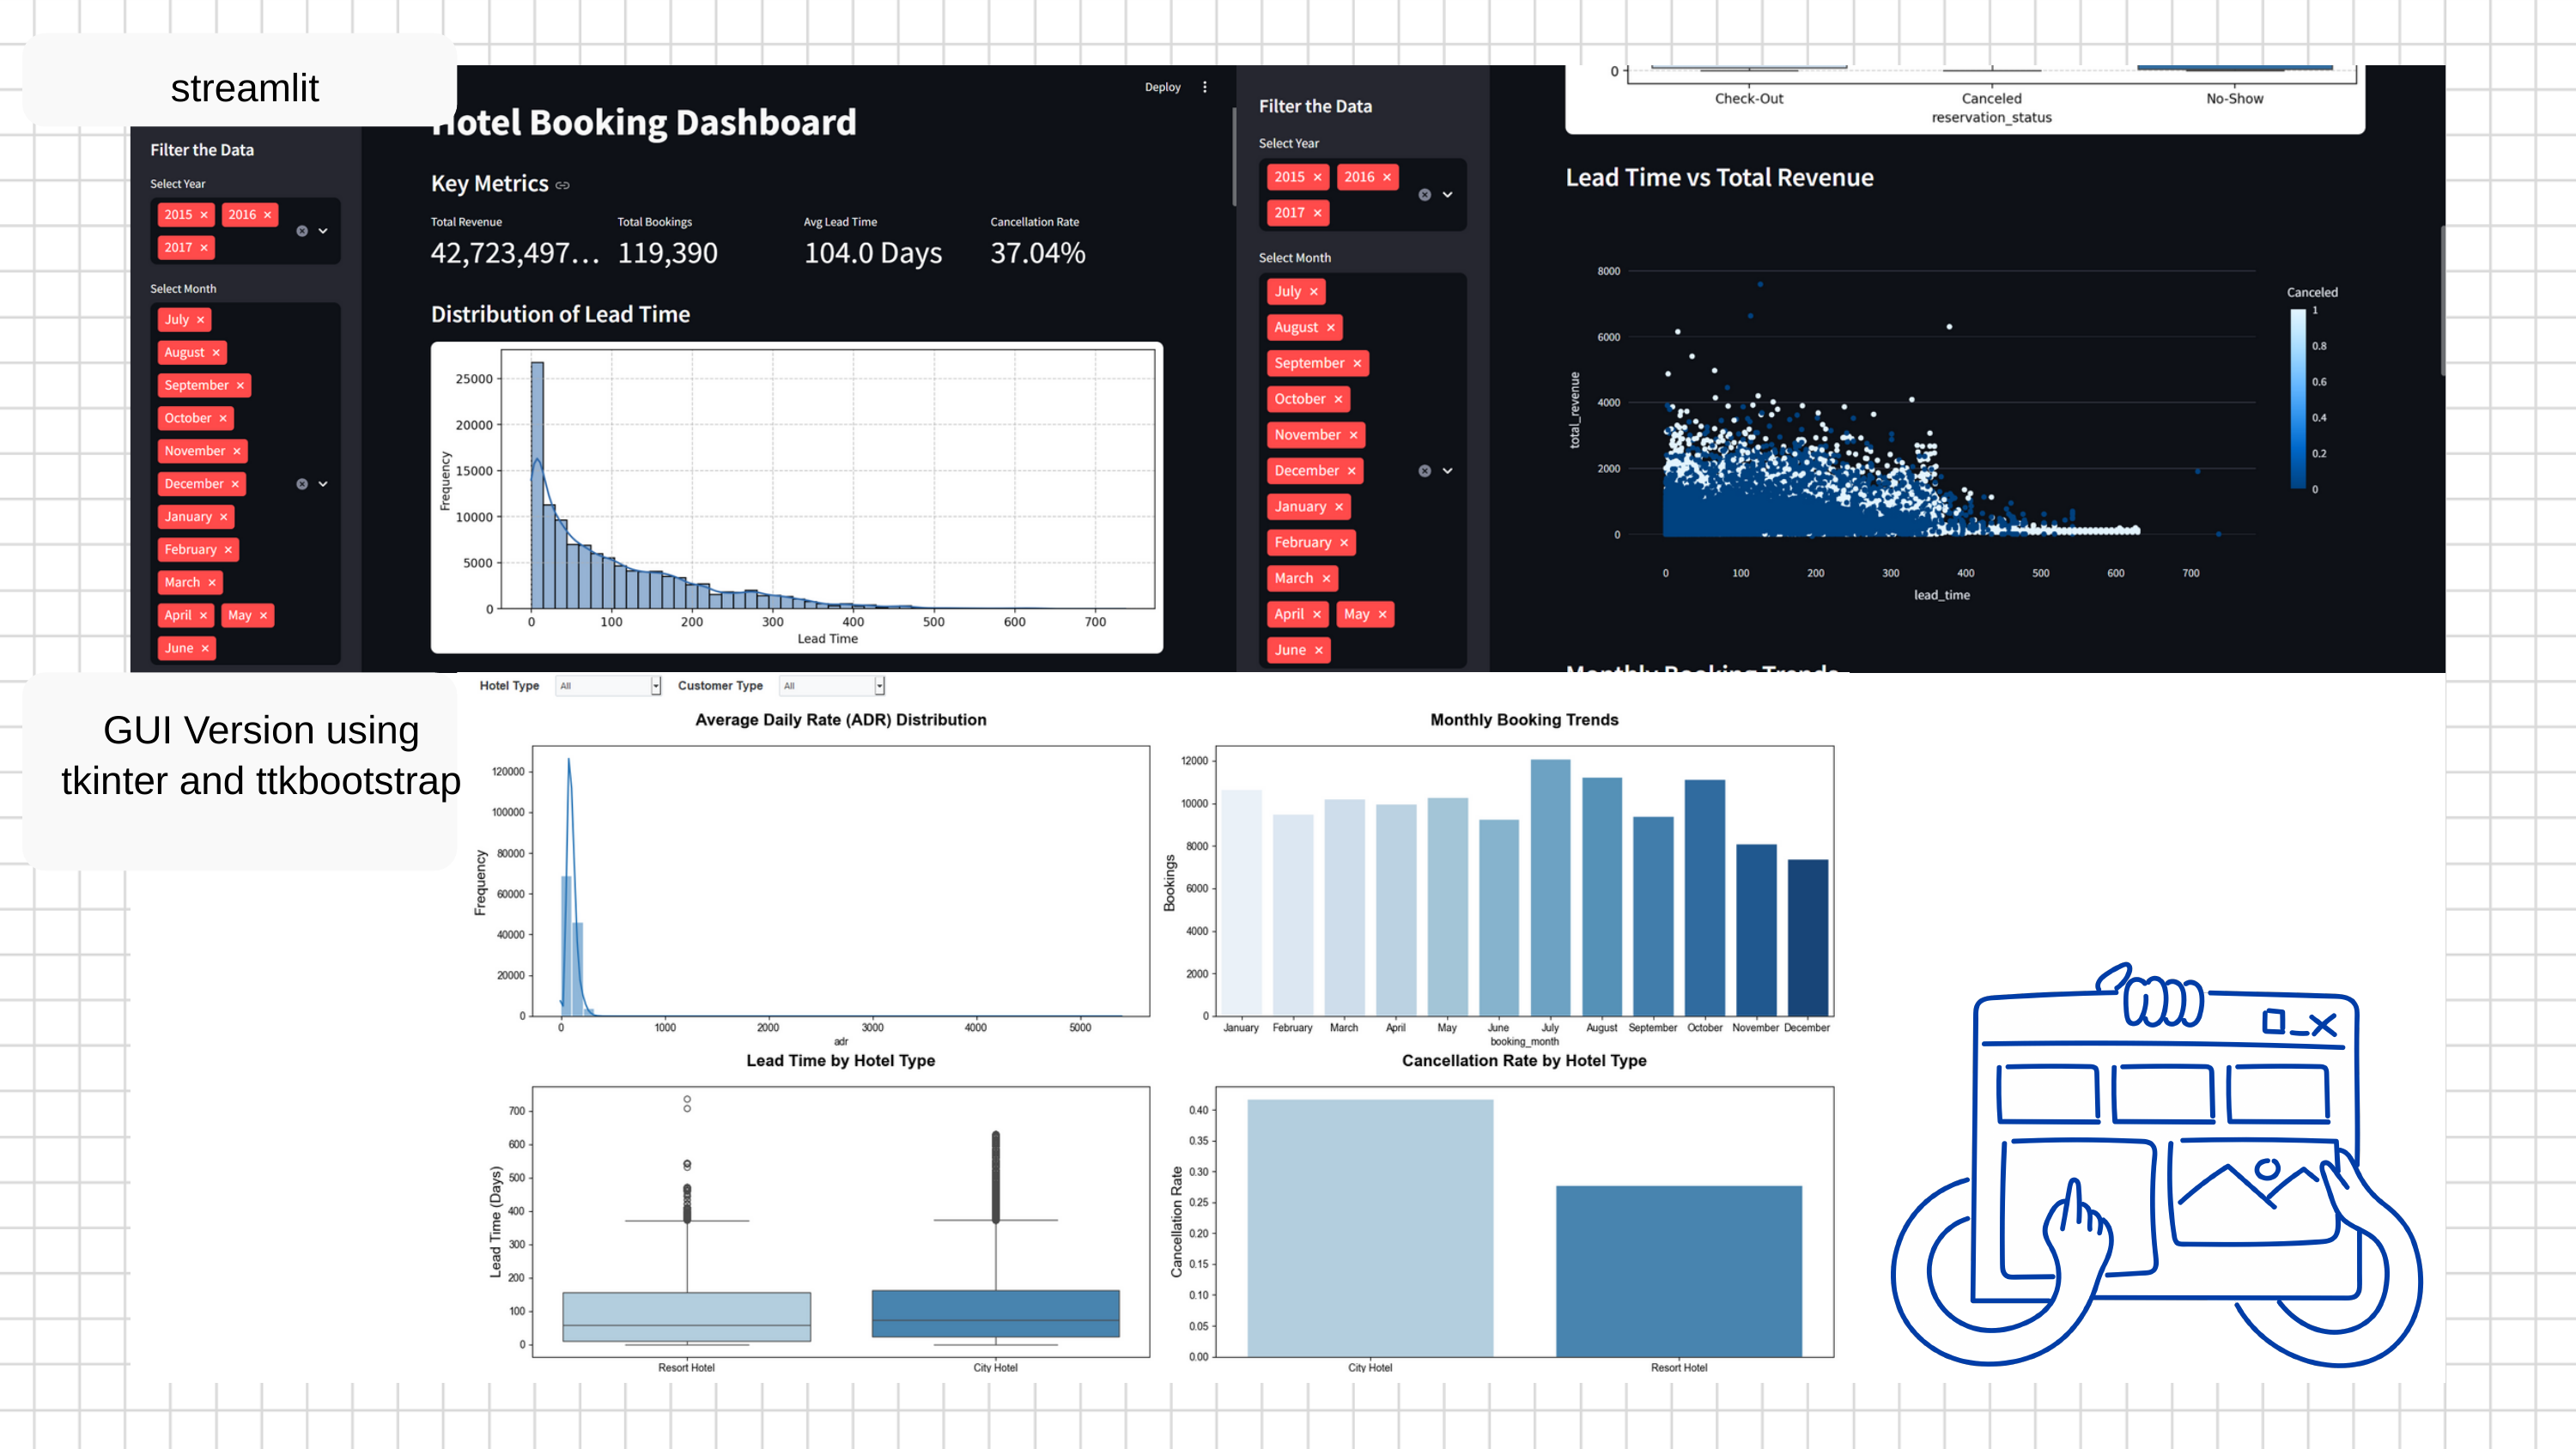

streamlit

GUI Version using tkinter and ttkbootstrap